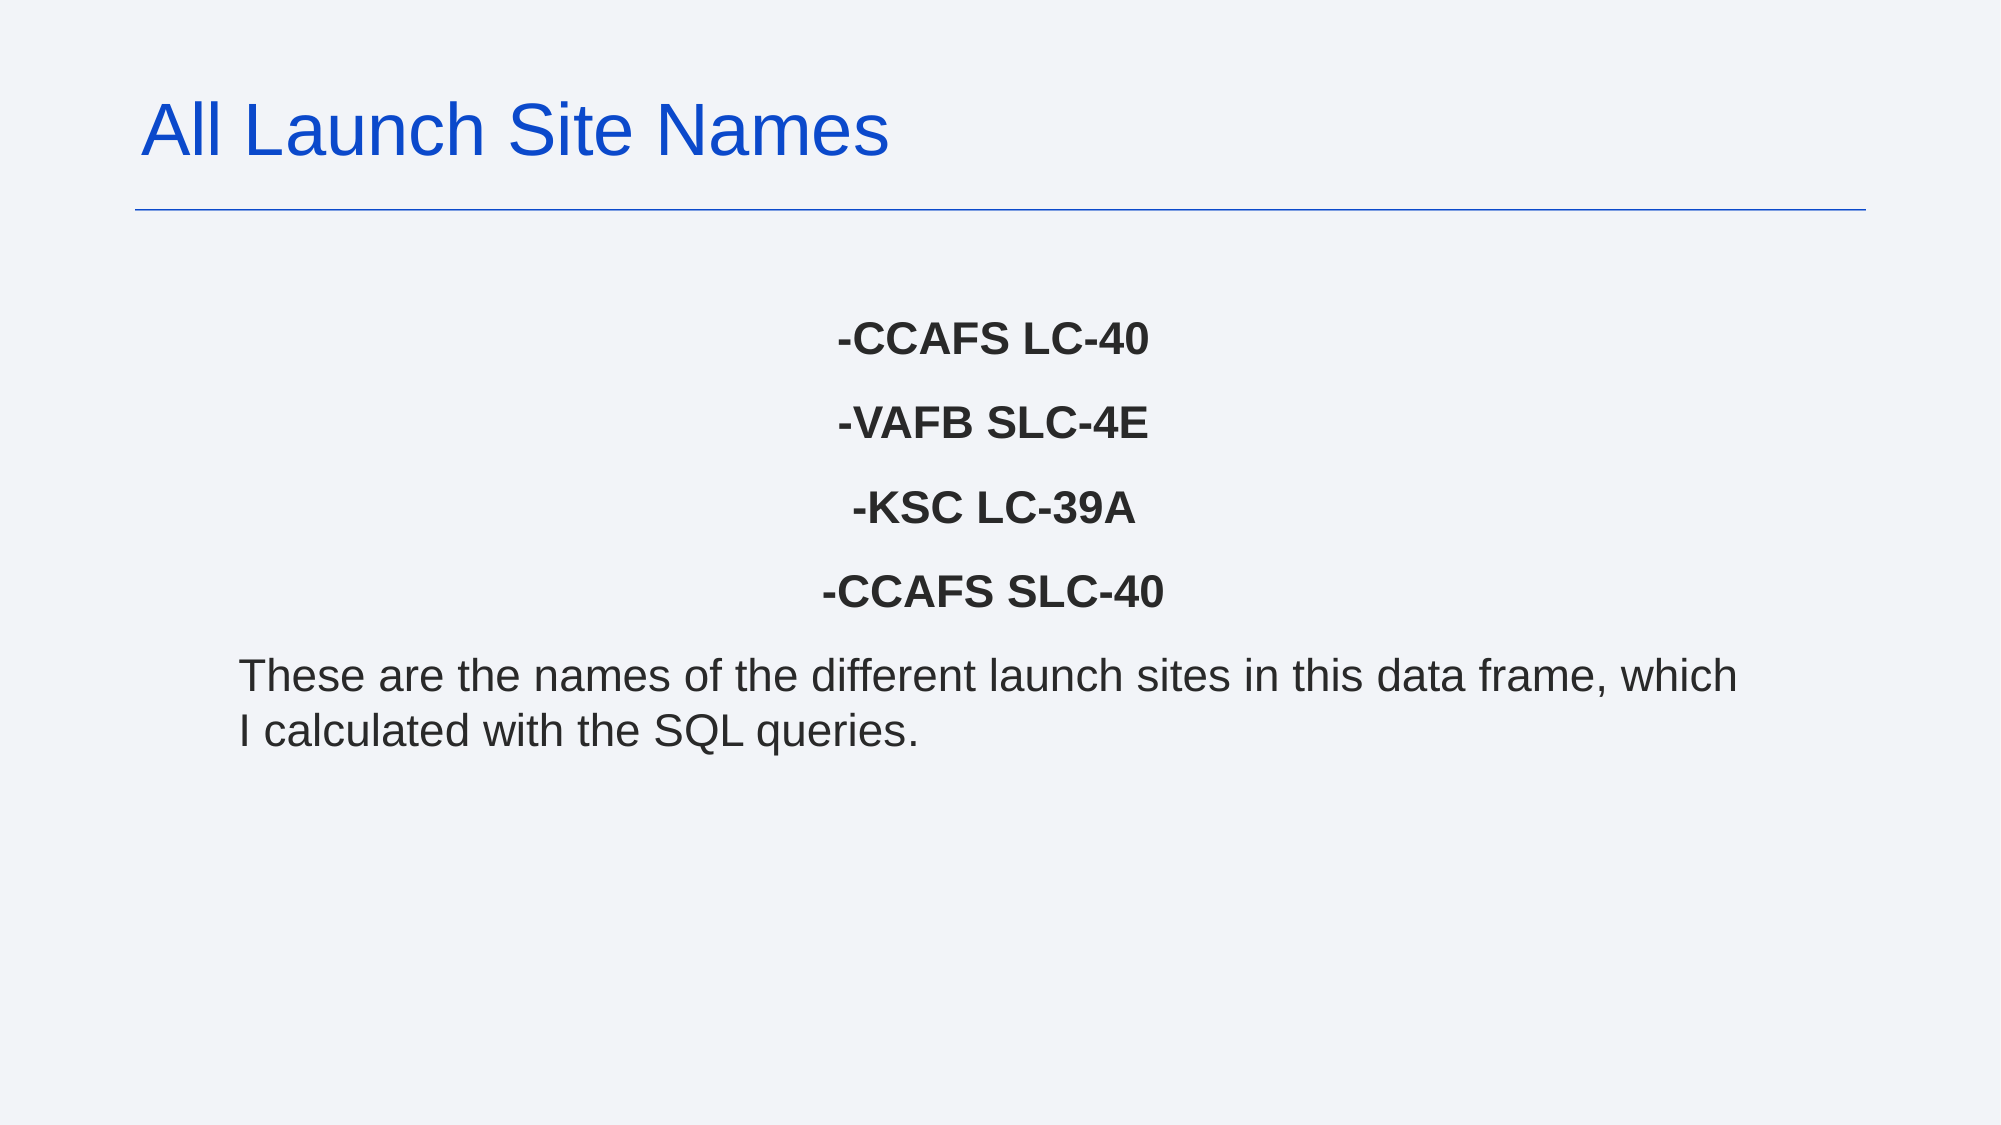

All Launch Site Names
-CCAFS LC-40
-VAFB SLC-4E
-KSC LC-39A
-CCAFS SLC-40
These are the names of the different launch sites in this data frame, which I calculated with the SQL queries.
24